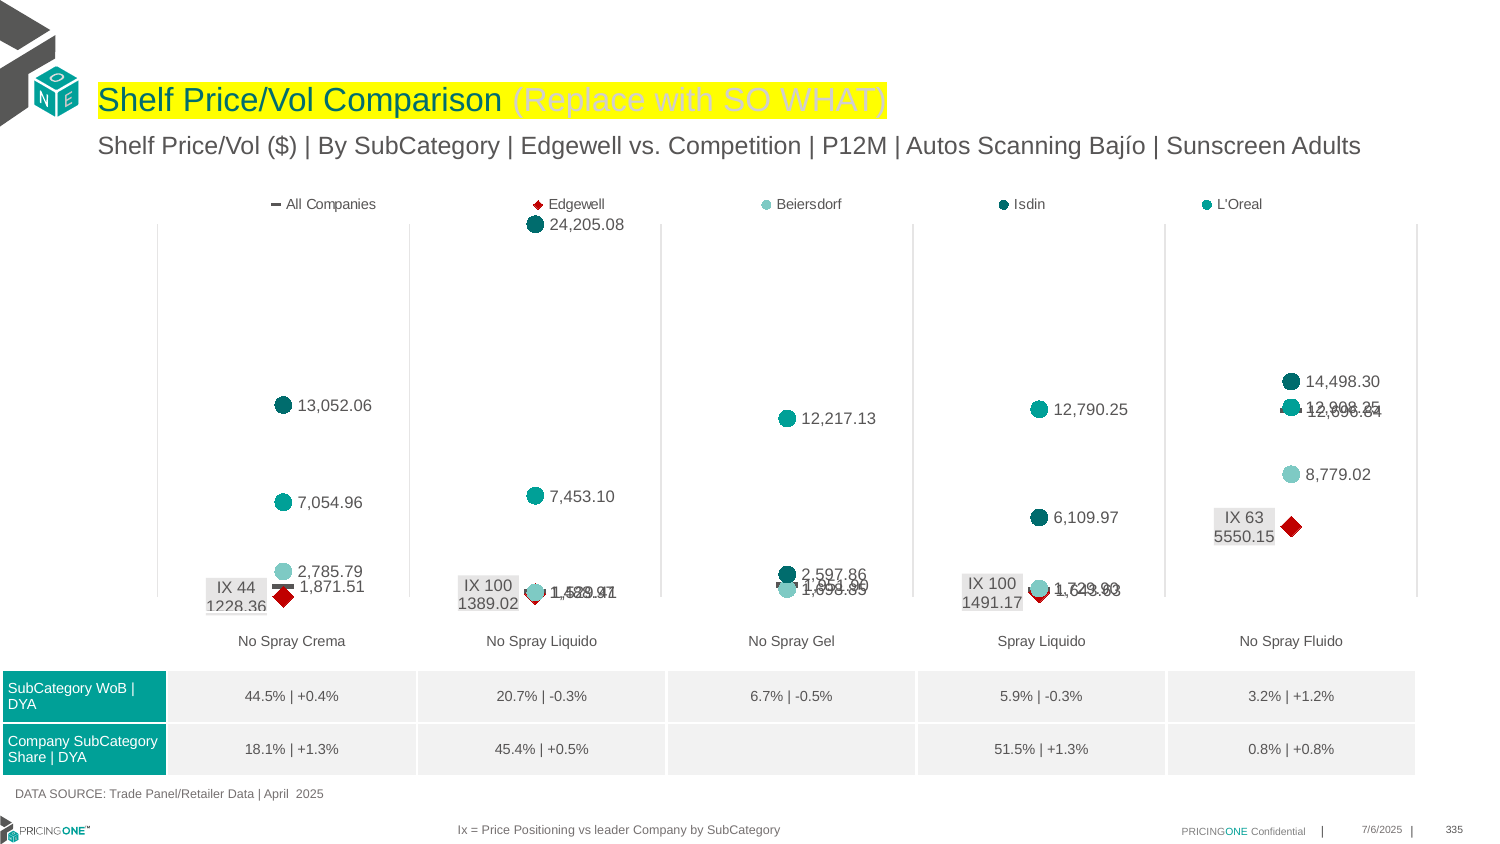

# Shelf Price/Vol Comparison (Replace with SO WHAT)
Shelf Price/Vol ($) | By SubCategory | Edgewell vs. Competition | P12M | Autos Scanning Bajío | Sunscreen Adults

### Chart

| Category | All Companies | Edgewell | Beiersdorf | Isdin | L'Oreal |
|---|---|---|---|---|---|
| IX 44 | 1871.51 | 1228.36 | 2785.79 | 13052.06 | 7054.96 |
| IX 100 | 1529.41 | 1389.02 | 1488.97 | 24205.08 | 7453.1 |
| None | 1951.9 | None | 1698.85 | 2597.86 | 12217.13 |
| IX 100 | 1643.63 | 1491.17 | 1729.9 | 6109.97 | 12790.25 |
| IX 63 | 12696.84 | 5550.15 | 8779.02 | 14498.3 | 12908.25 |
|  | No Spray Crema | No Spray Liquido | No Spray Gel | Spray Liquido | No Spray Fluido |
| --- | --- | --- | --- | --- | --- |
| SubCategory WoB | DYA | 44.5% | +0.4% | 20.7% | -0.3% | 6.7% | -0.5% | 5.9% | -0.3% | 3.2% | +1.2% |
| Company SubCategory Share | DYA | 18.1% | +1.3% | 45.4% | +0.5% |  | 51.5% | +1.3% | 0.8% | +0.8% |
DATA SOURCE: Trade Panel/Retailer Data | April  2025
Ix = Price Positioning vs leader Company by SubCategory
7/6/2025
335